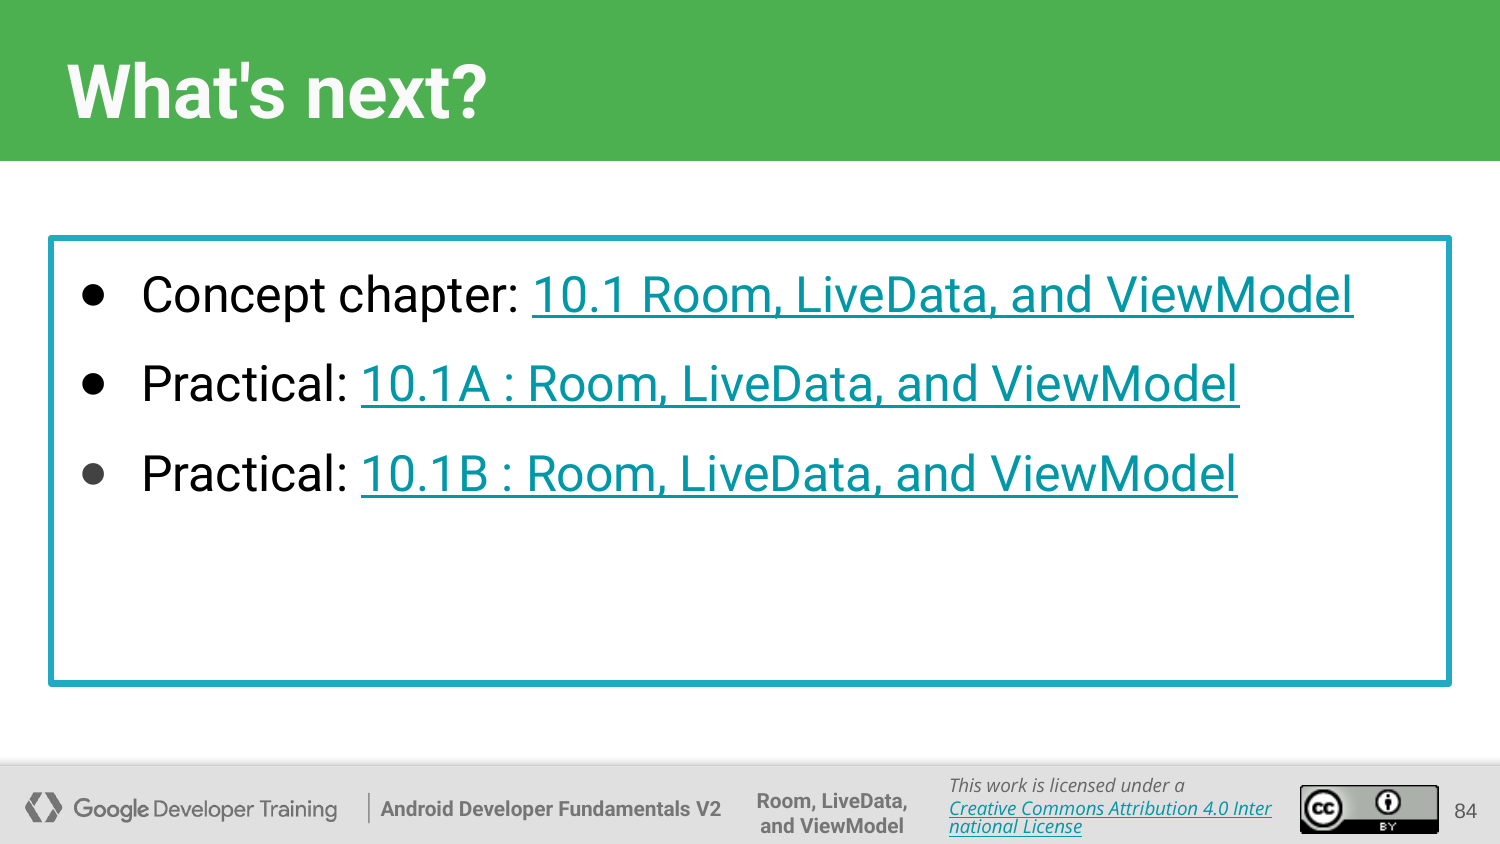

# What's next?
Concept chapter: 10.1 Room, LiveData, and ViewModel
Practical: 10.1A : Room, LiveData, and ViewModel
Practical: 10.1B : Room, LiveData, and ViewModel
84